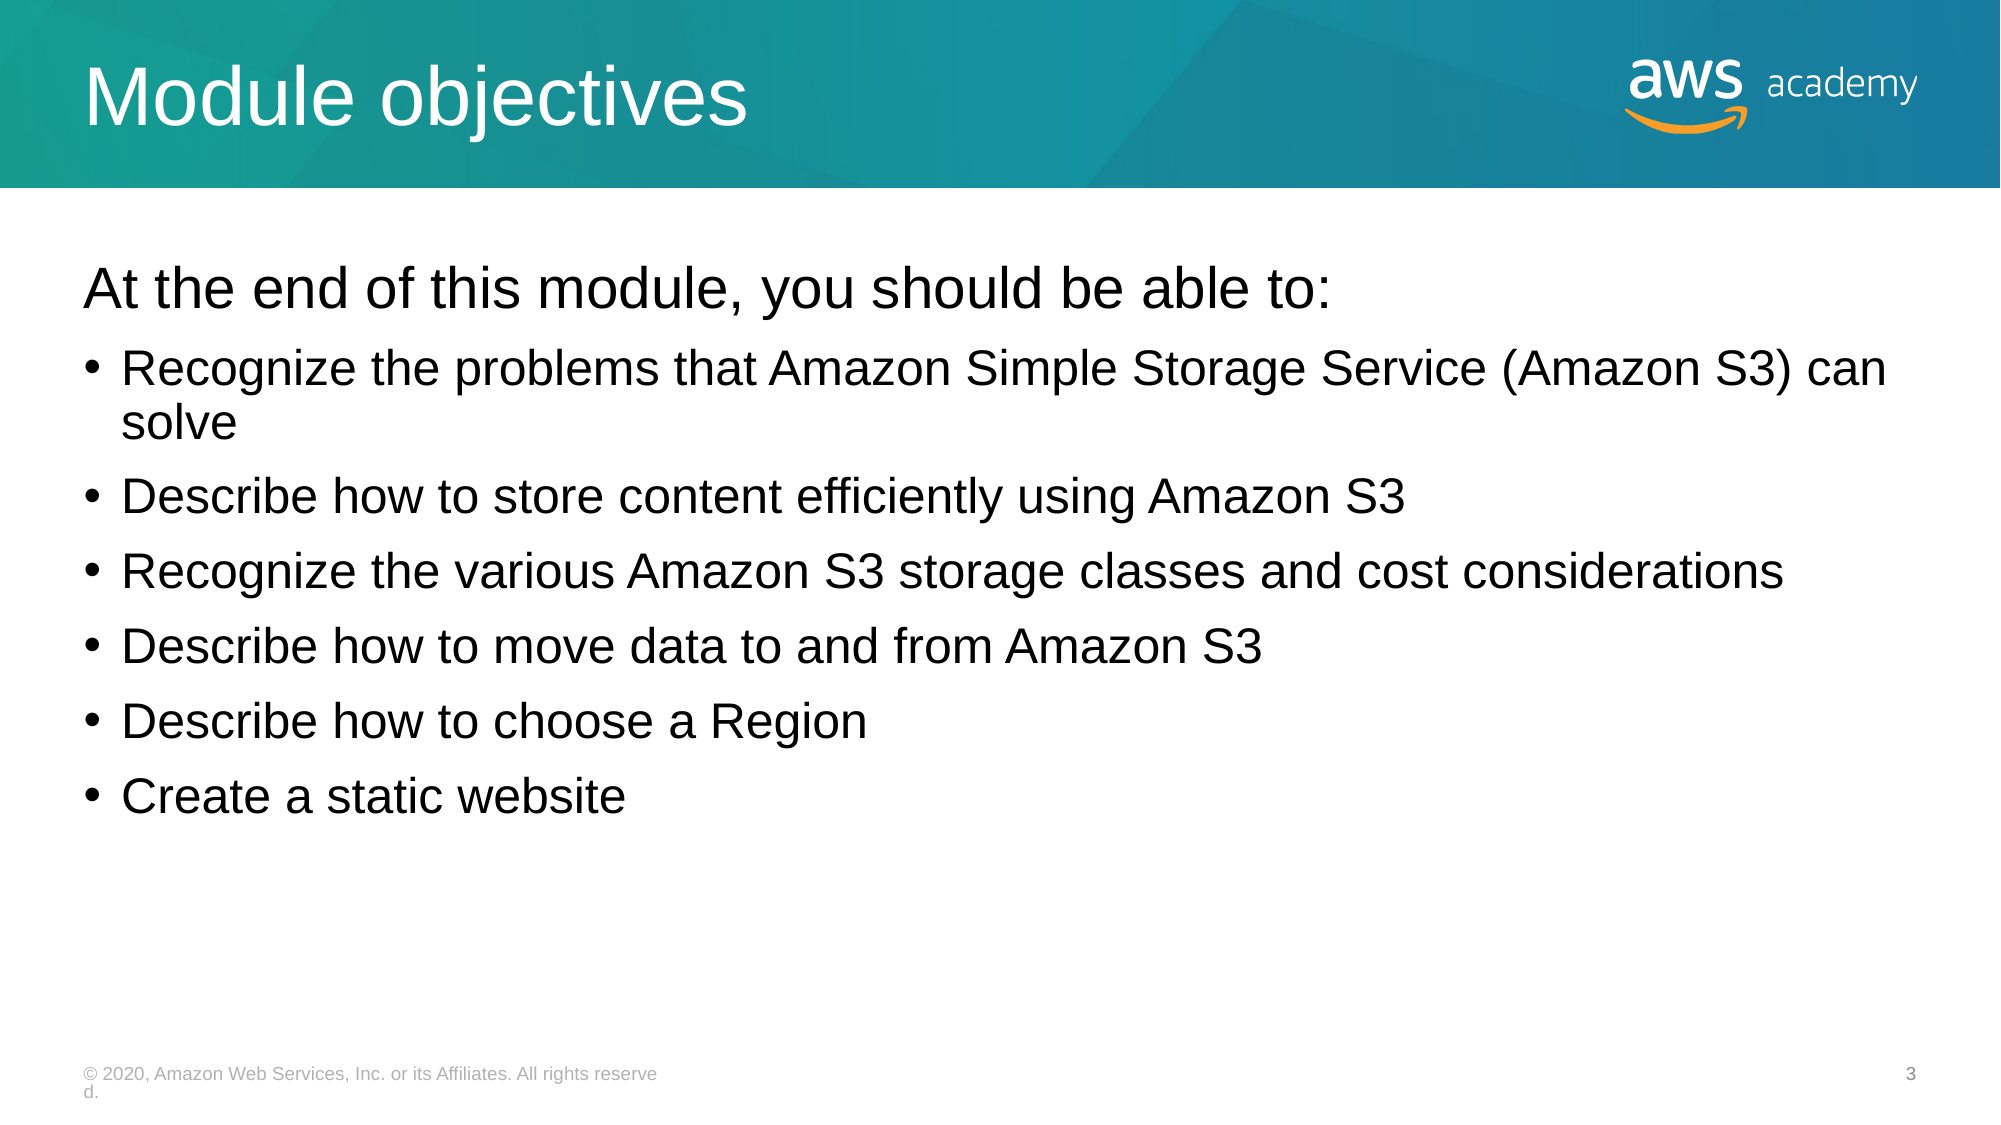

# Module objectives
At the end of this module, you should be able to:
Recognize the problems that Amazon Simple Storage Service (Amazon S3) can solve
Describe how to store content efficiently using Amazon S3
Recognize the various Amazon S3 storage classes and cost considerations
Describe how to move data to and from Amazon S3
Describe how to choose a Region
Create a static website

© 2020, Amazon Web Services, Inc. or its Affiliates. All rights reserved.
3